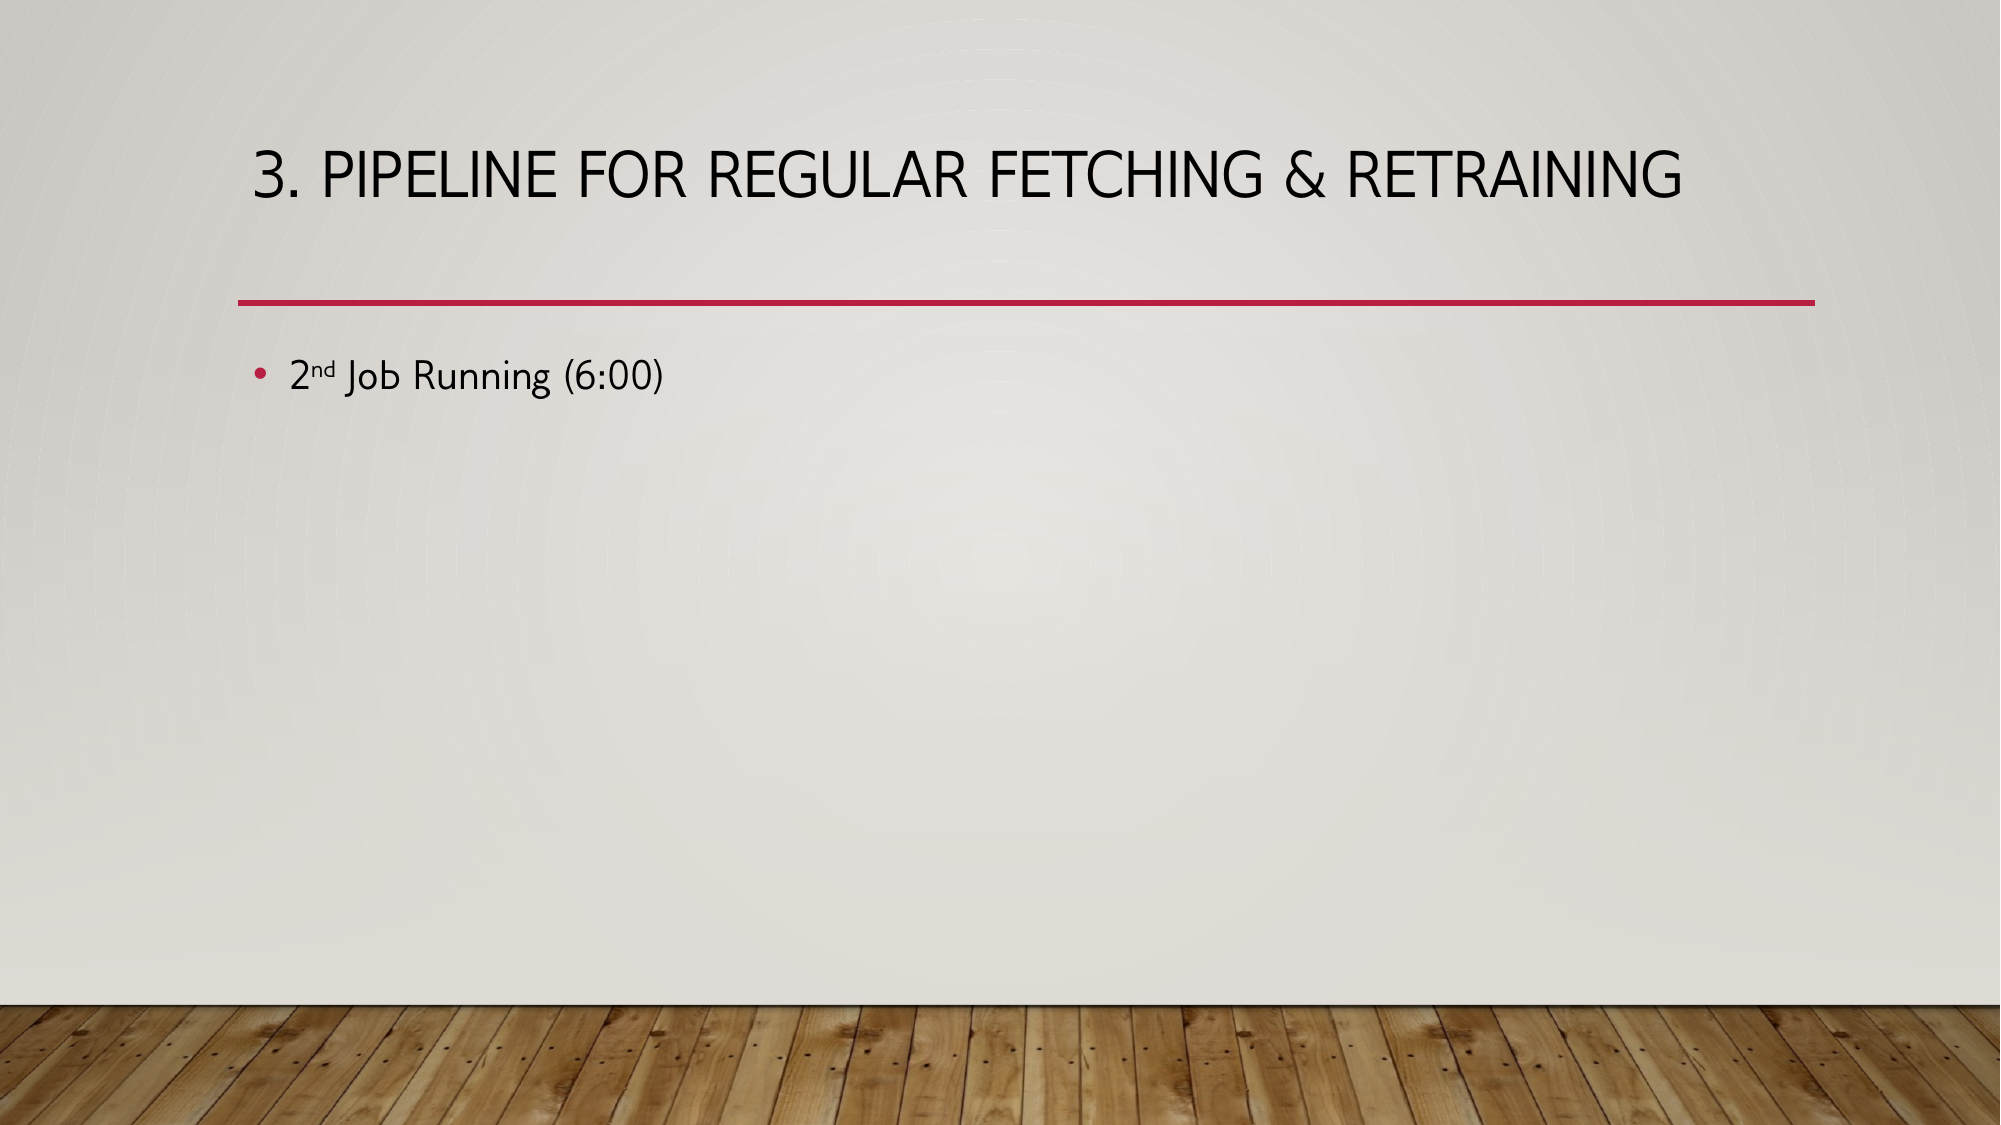

# 3. Pipeline for regular fetching & retraining
2nd Job Running (6:00)